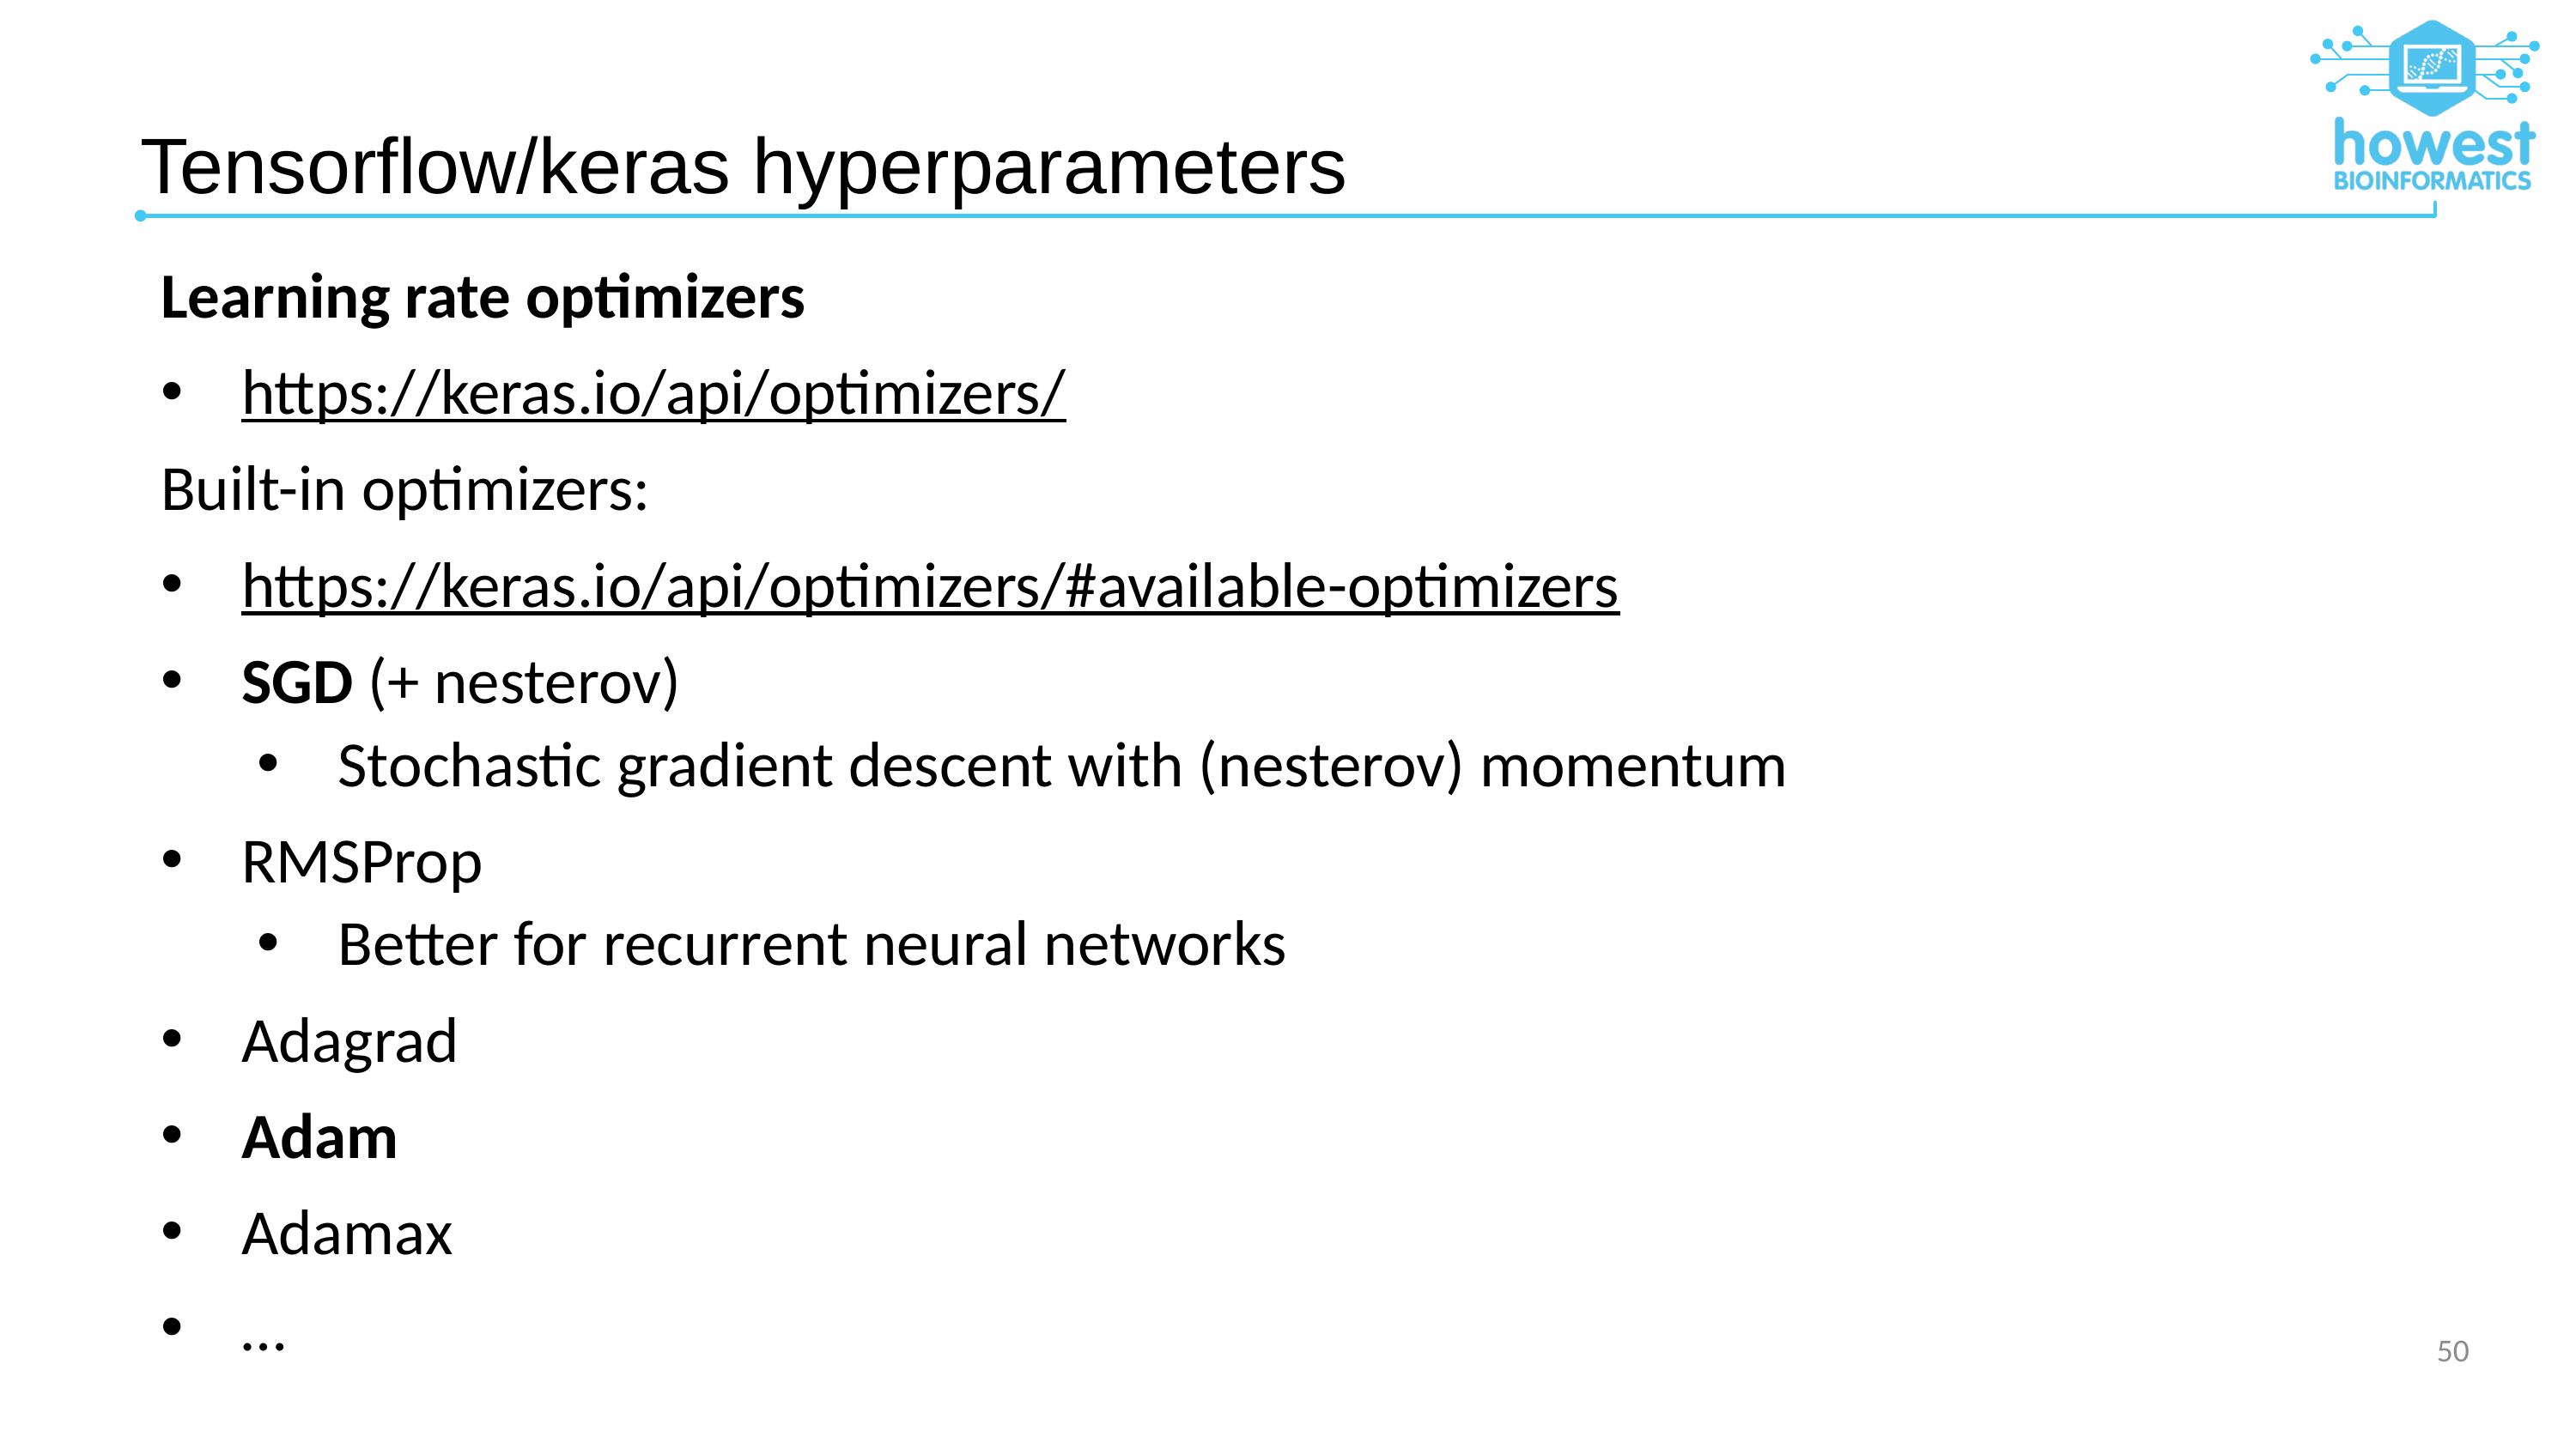

# Tensorflow/keras hyperparameters
Learning rate optimizers
https://keras.io/api/optimizers/
Built-in optimizers:
https://keras.io/api/optimizers/#available-optimizers
SGD (+ nesterov)
Stochastic gradient descent with (nesterov) momentum
RMSProp
Better for recurrent neural networks
Adagrad
Adam
Adamax
…

50